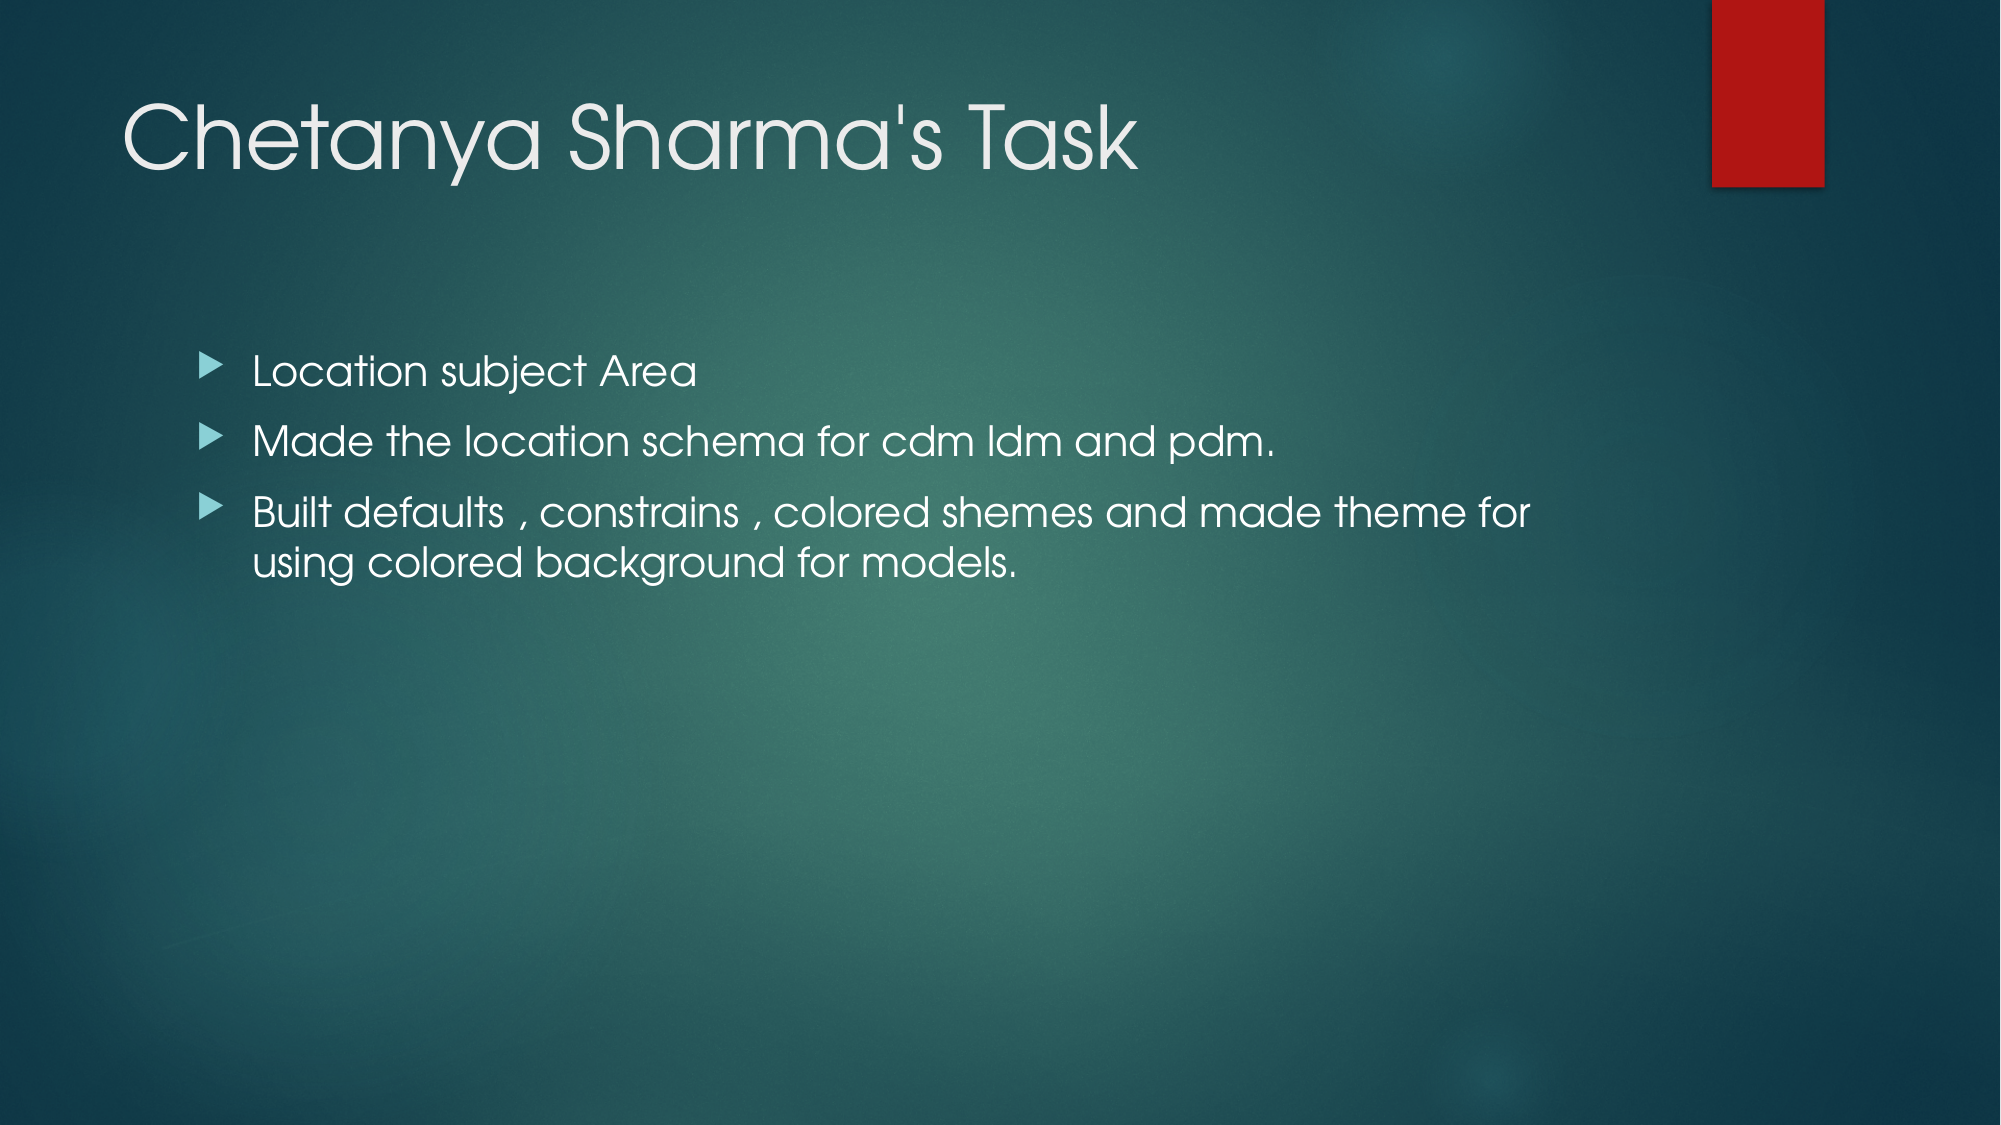

# Chetanya Sharma's Task
Location subject Area
Made the location schema for cdm ldm and pdm.
Built defaults , constrains , colored shemes and made theme for using colored background for models.